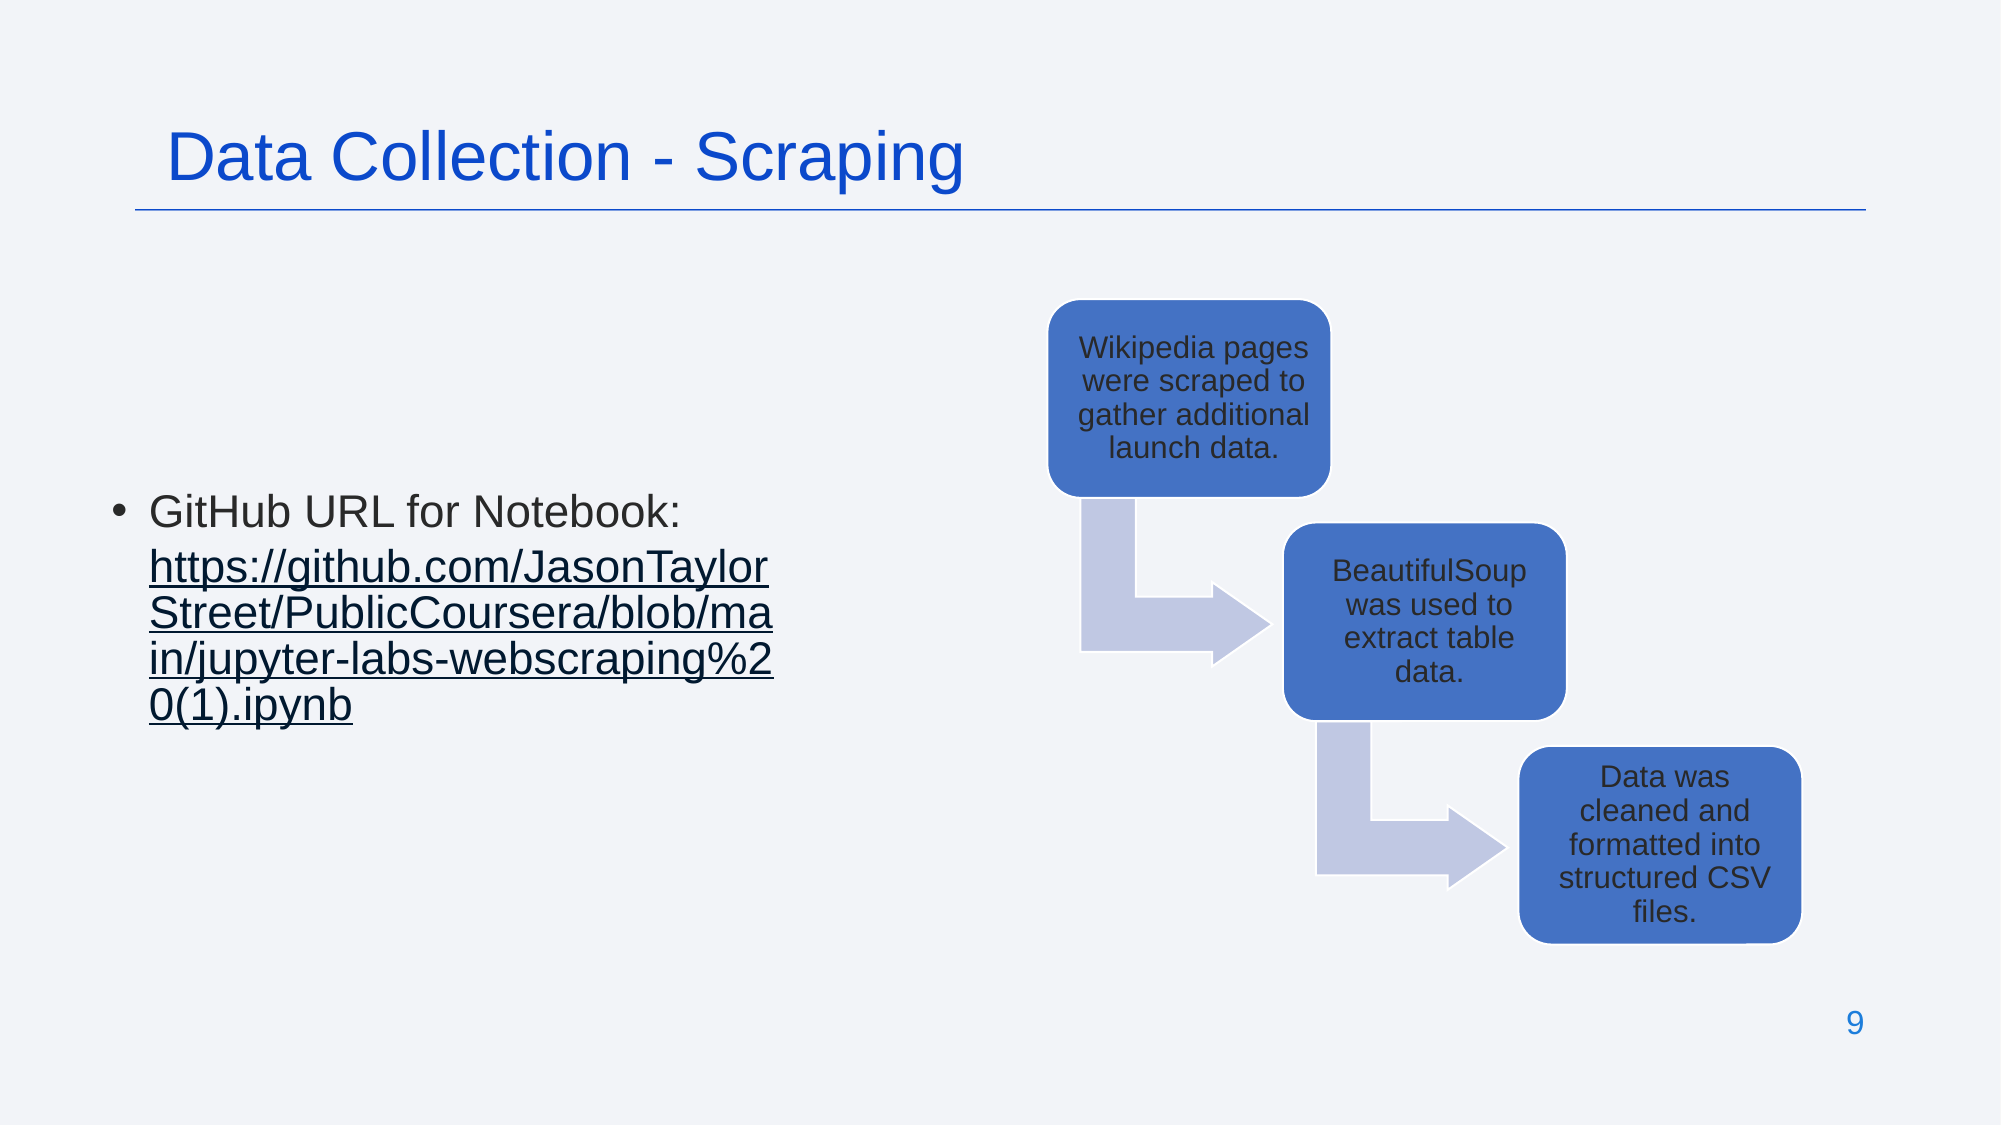

Data Collection - Scraping
Wikipedia pages were scraped to gather additional launch data.
BeautifulSoup was used to extract table data.
Data was cleaned and formatted into structured CSV files.
GitHub URL for Notebook: https://github.com/JasonTaylorStreet/PublicCoursera/blob/main/jupyter-labs-webscraping%20(1).ipynb

9